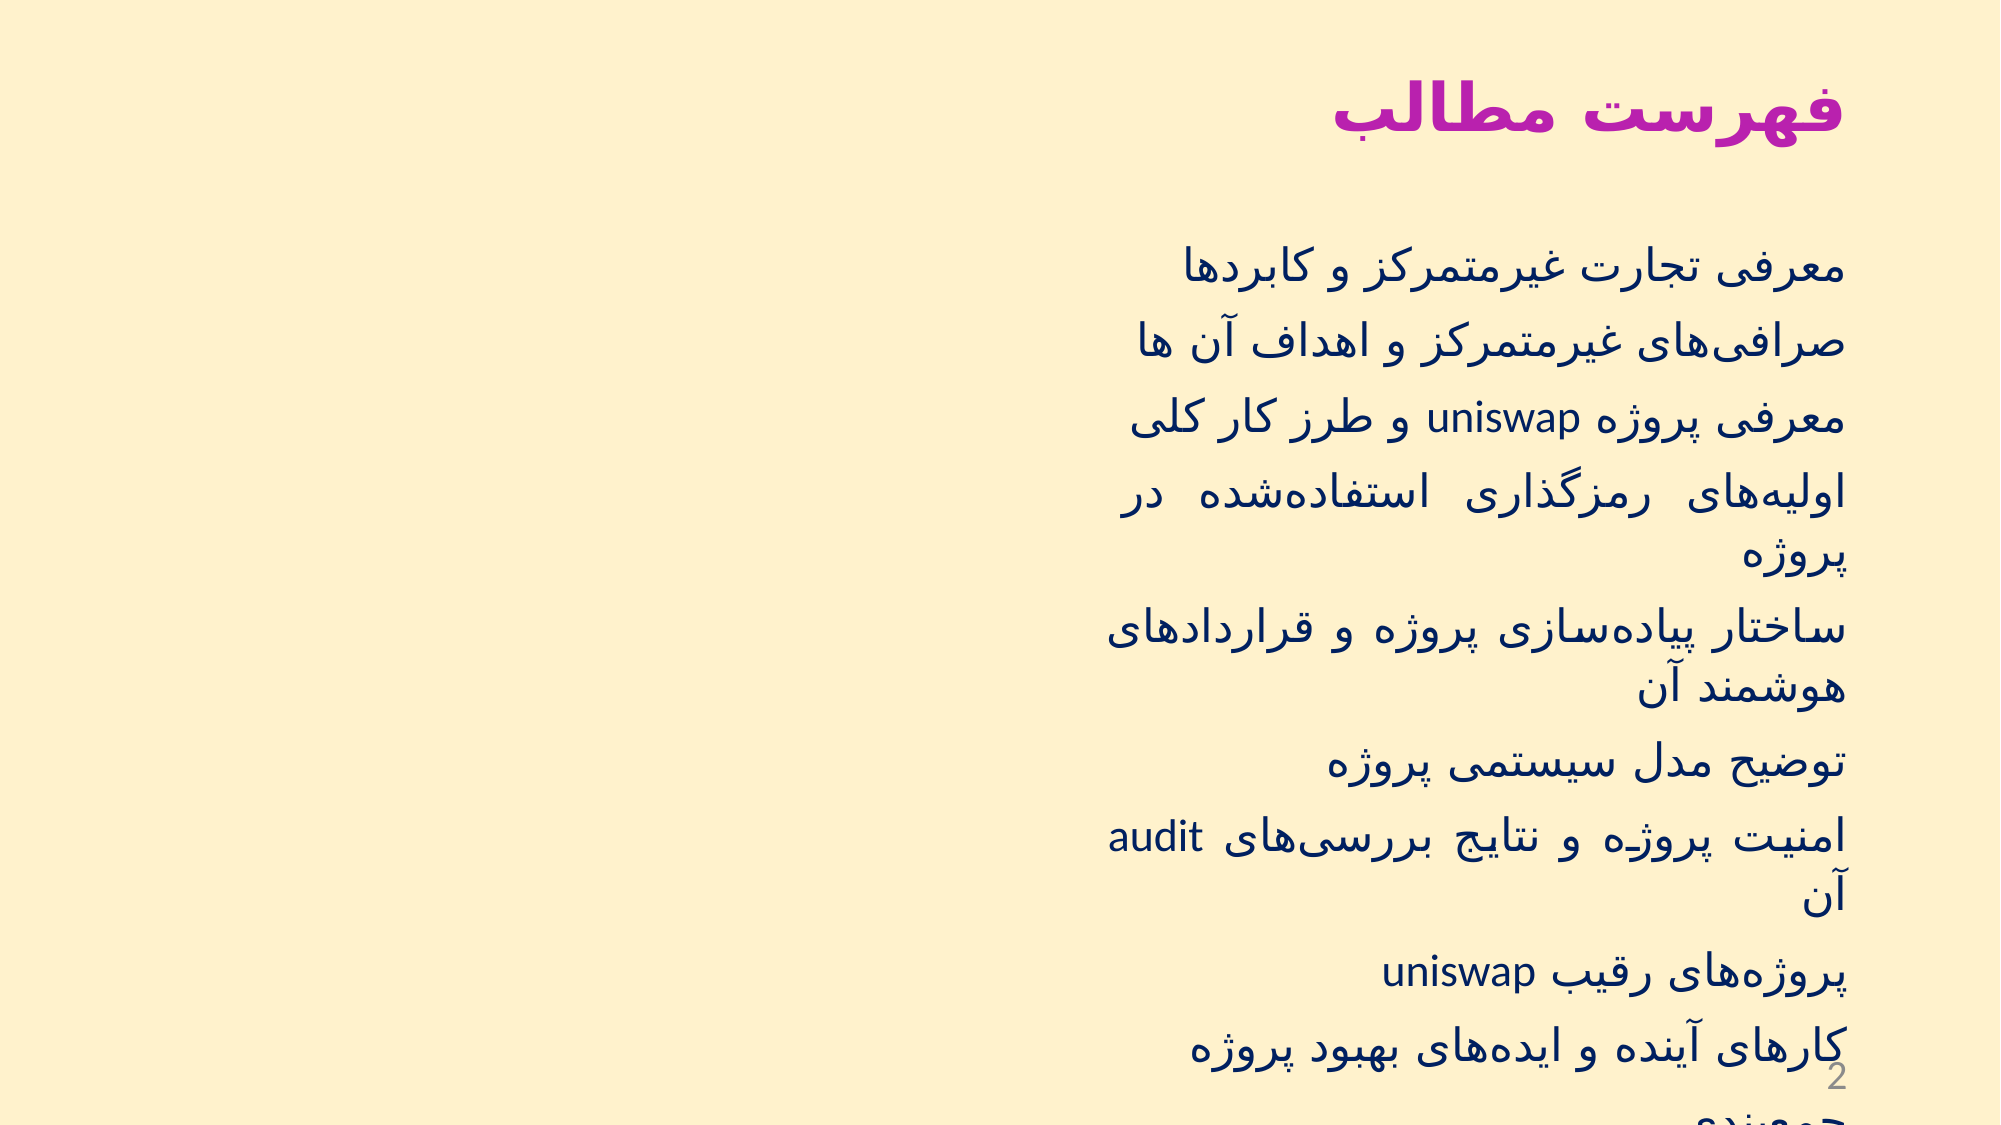

فهرست مطالب
معرفی تجارت غیرمتمرکز و کابردها
صرافی‌های غیرمتمرکز و اهداف آن ها
معرفی پروژه uniswap و طرز کار کلی
اولیه‌های رمزگذاری‌ استفاده‌شده در پروژه
ساختار پیاده‌سازی پروژه و قراردادهای هوشمند آن
توضیح مدل سیستمی پروژه
امنیت پروژه و نتایج بررسی‌های audit آن
پروژه‌های رقیب uniswap
کارهای آینده و ایده‌های بهبود پروژه
جمع‌بندی
2